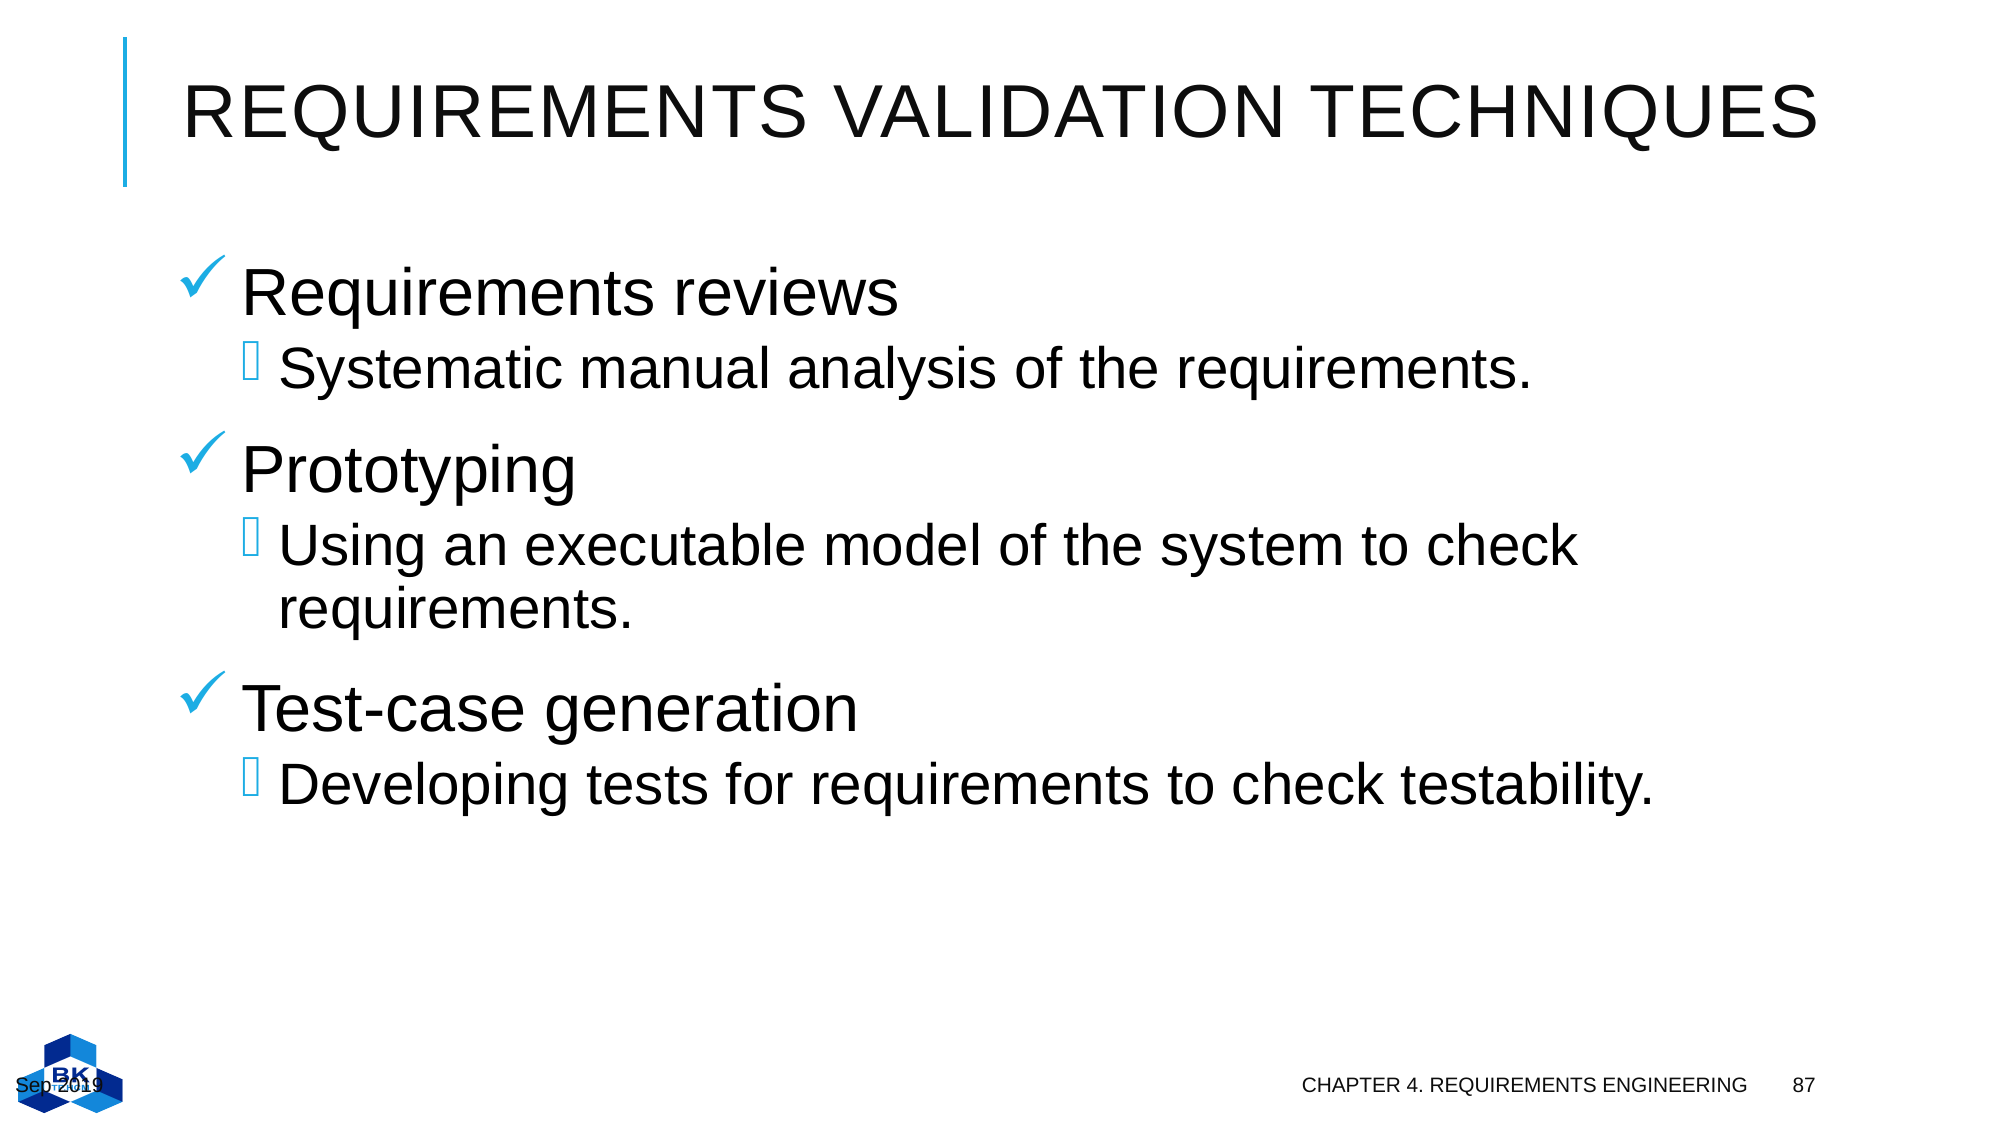

# Requirements validation techniques
Requirements reviews
Systematic manual analysis of the requirements.
Prototyping
Using an executable model of the system to check requirements.
Test-case generation
Developing tests for requirements to check testability.

Sep 2019
Chapter 4. Requirements engineering
87